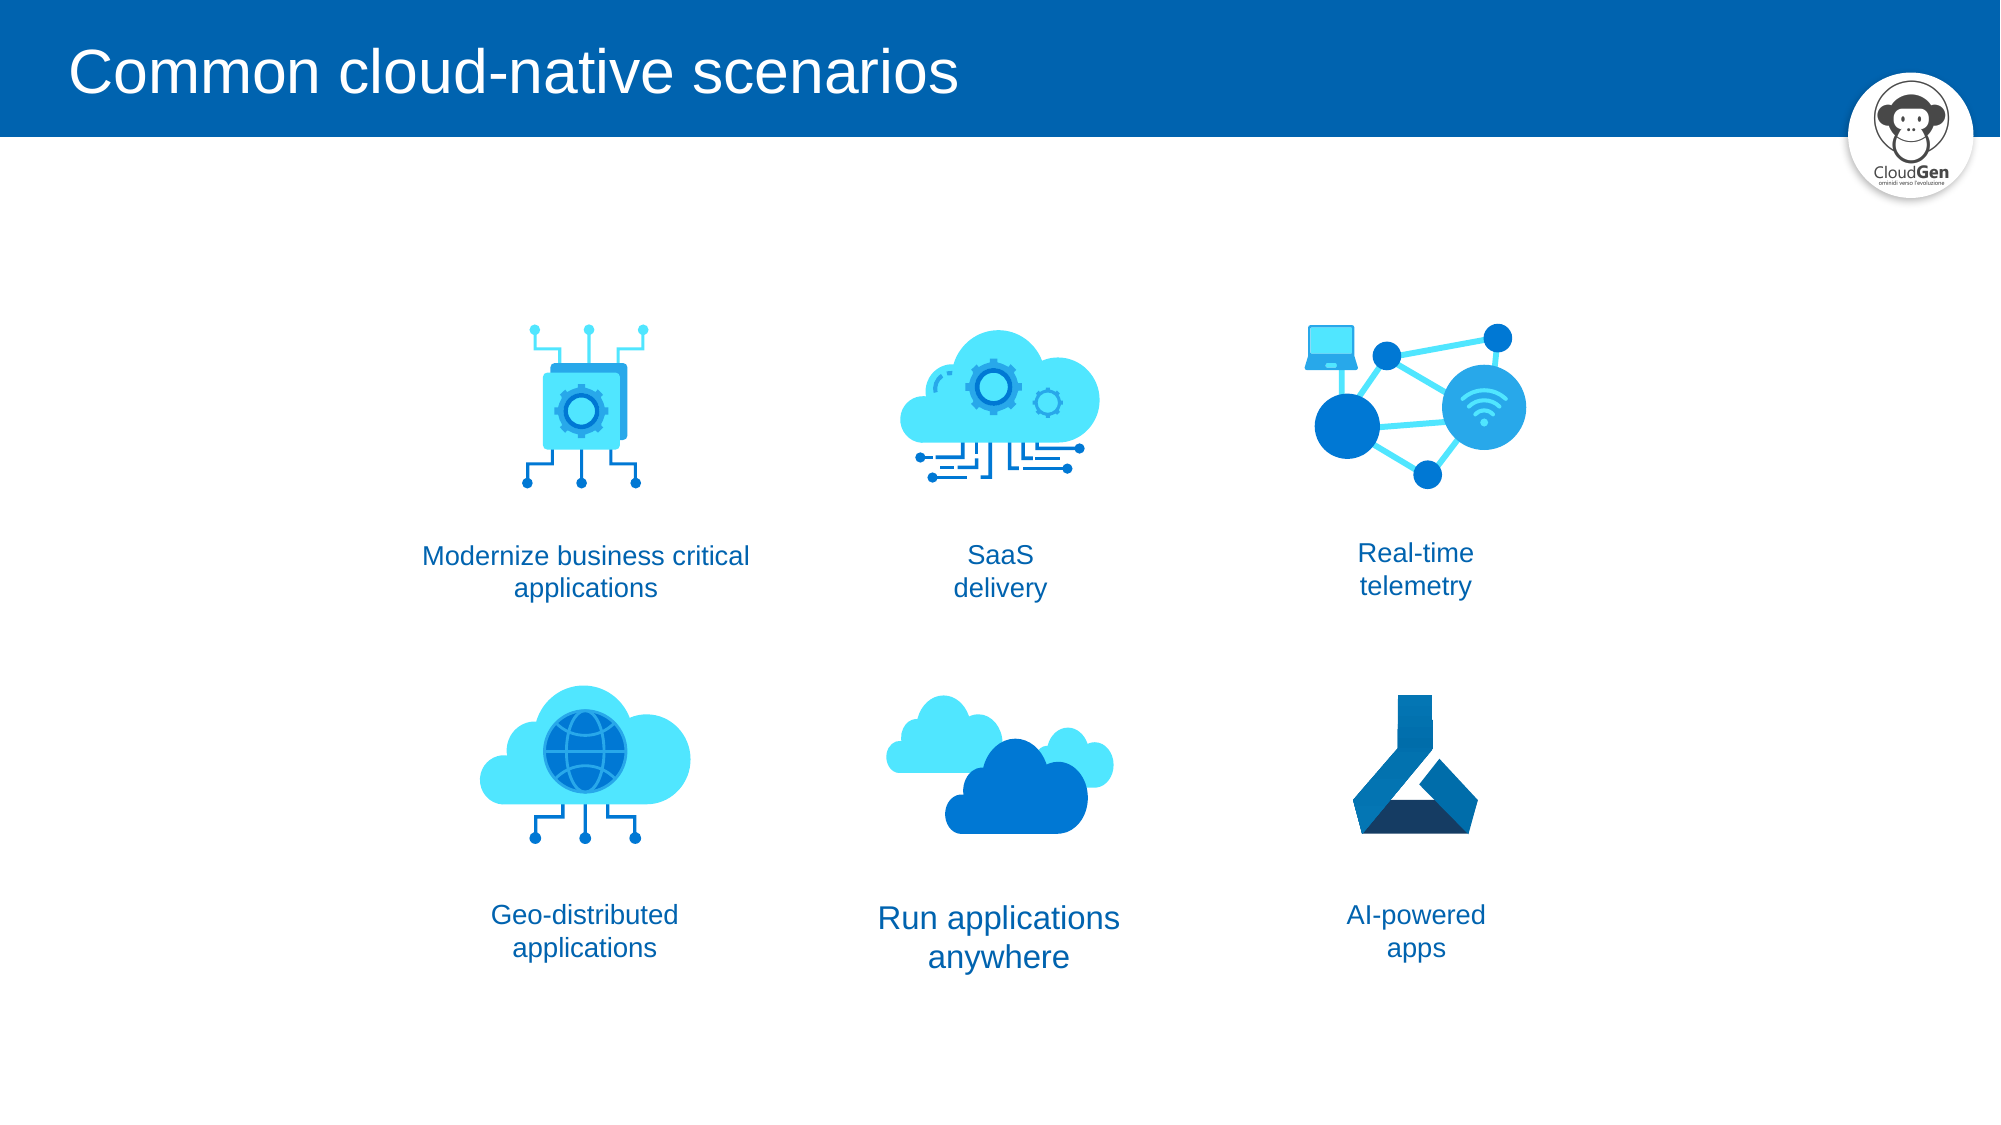

# Common cloud-native scenarios

Real-time telemetry
SaaS delivery
Modernize business critical applications

Run applications anywhere
Geo-distributed applications
AI-powered apps